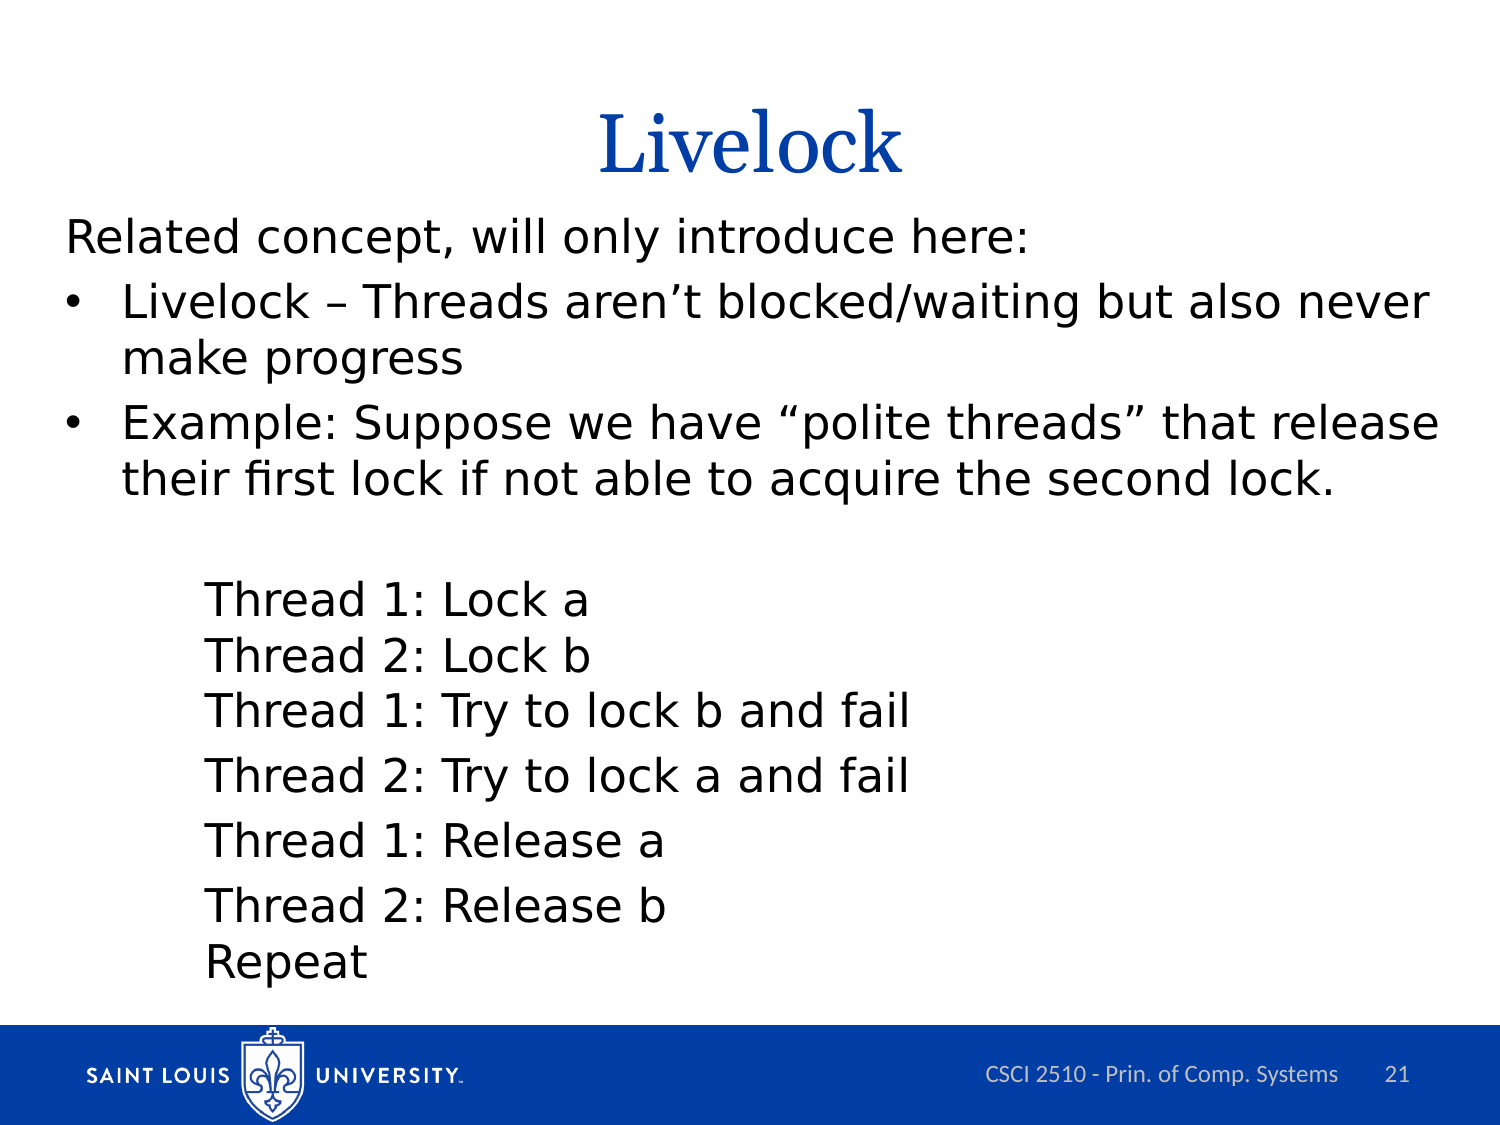

# Livelock
Related concept, will only introduce here:
Livelock – Threads aren’t blocked/waiting but also never make progress
Example: Suppose we have “polite threads” that release their first lock if not able to acquire the second lock.
	Thread 1: Lock a
	Thread 2: Lock b
	Thread 1: Try to lock b and fail
	Thread 2: Try to lock a and fail
	Thread 1: Release a
	Thread 2: Release b
	Repeat
CSCI 2510 - Prin. of Comp. Systems
21